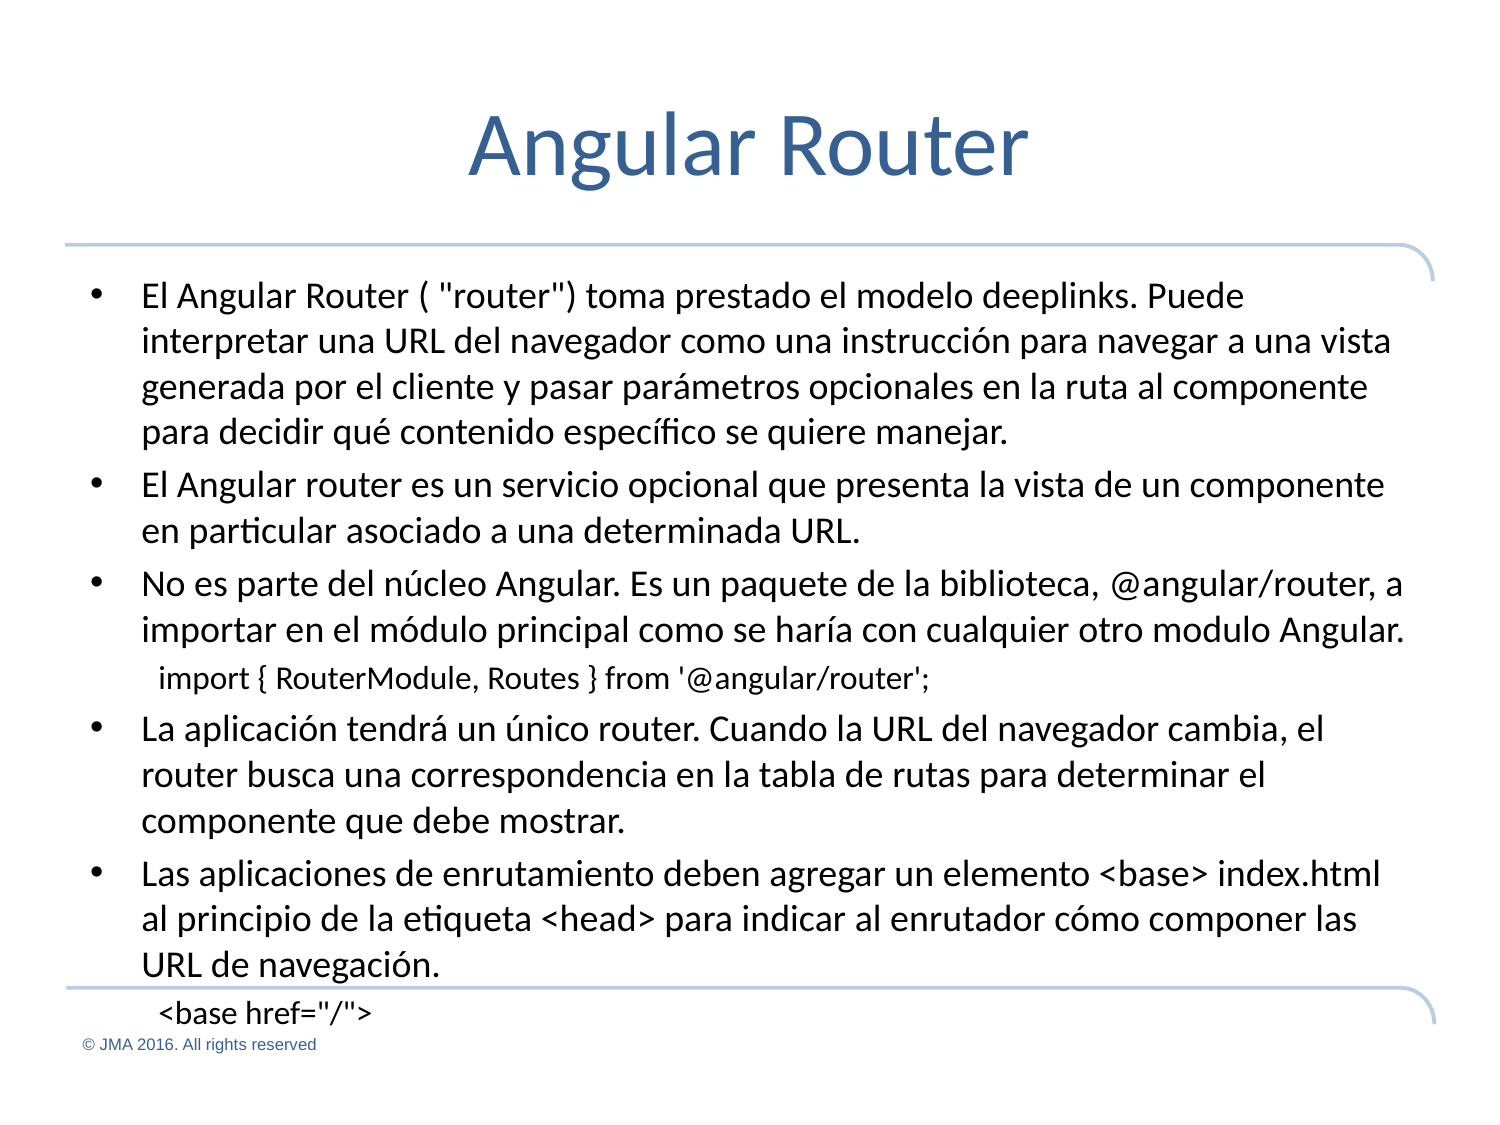

# Angular Router
El Angular Router ( "router") toma prestado el modelo deeplinks. Puede interpretar una URL del navegador como una instrucción para navegar a una vista generada por el cliente y pasar parámetros opcionales en la ruta al componente para decidir qué contenido específico se quiere manejar.
El Angular router es un servicio opcional que presenta la vista de un componente en particular asociado a una determinada URL.
No es parte del núcleo Angular. Es un paquete de la biblioteca, @angular/router, a importar en el módulo principal como se haría con cualquier otro modulo Angular.
import { RouterModule, Routes } from '@angular/router';
La aplicación tendrá un único router. Cuando la URL del navegador cambia, el router busca una correspondencia en la tabla de rutas para determinar el componente que debe mostrar.
Las aplicaciones de enrutamiento deben agregar un elemento <base> index.html al principio de la etiqueta <head> para indicar al enrutador cómo componer las URL de navegación.
<base href="/">